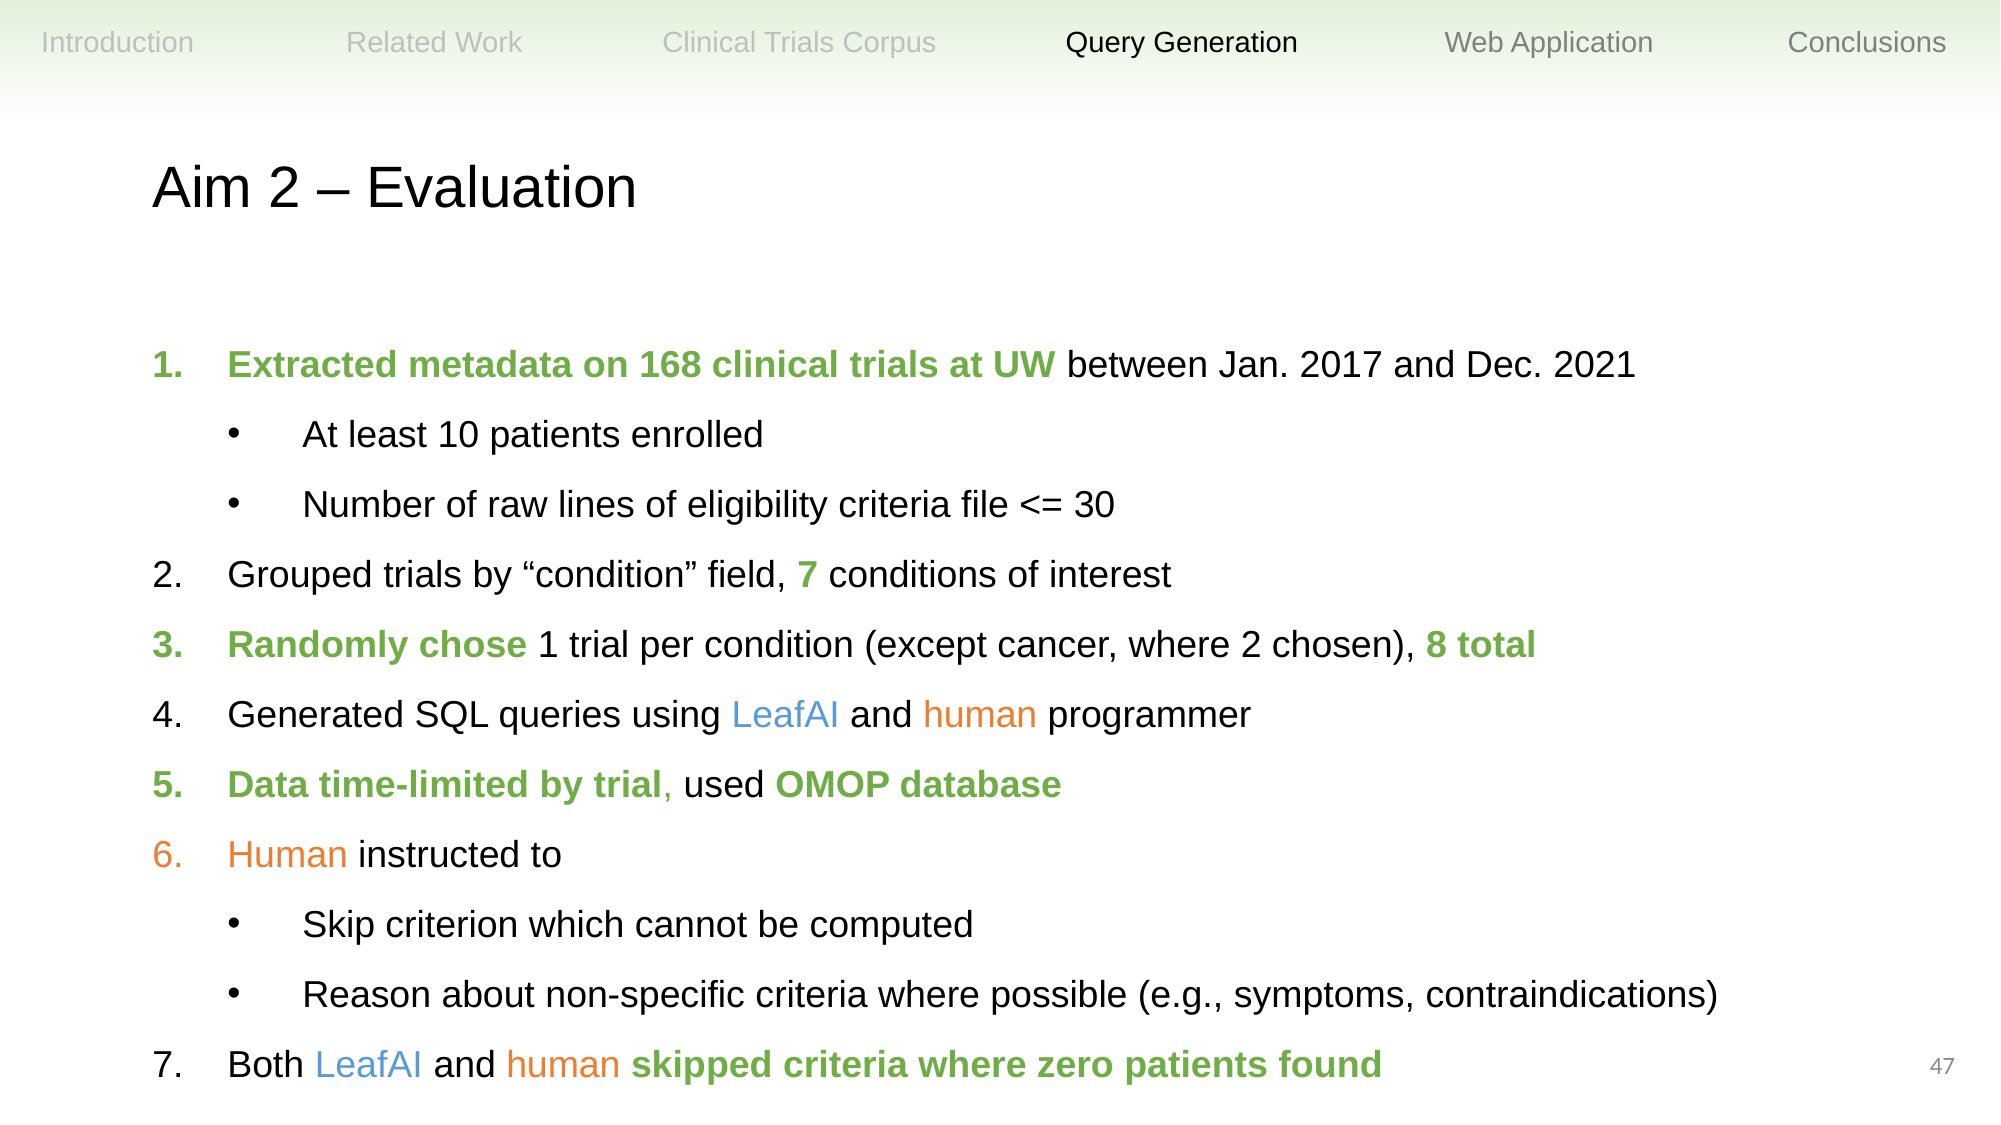

Related Work
Clinical Trials Corpus
Query Generation
Web Application
Conclusions
Introduction
Aim 2 – Evaluation
Extracted metadata on 168 clinical trials at UW between Jan. 2017 and Dec. 2021
At least 10 patients enrolled
Number of raw lines of eligibility criteria file <= 30
Grouped trials by “condition” field, 7 conditions of interest
Randomly chose 1 trial per condition (except cancer, where 2 chosen), 8 total
Generated SQL queries using LeafAI and human programmer
Data time-limited by trial, used OMOP database
Human instructed to
Skip criterion which cannot be computed
Reason about non-specific criteria where possible (e.g., symptoms, contraindications)
Both LeafAI and human skipped criteria where zero patients found

47